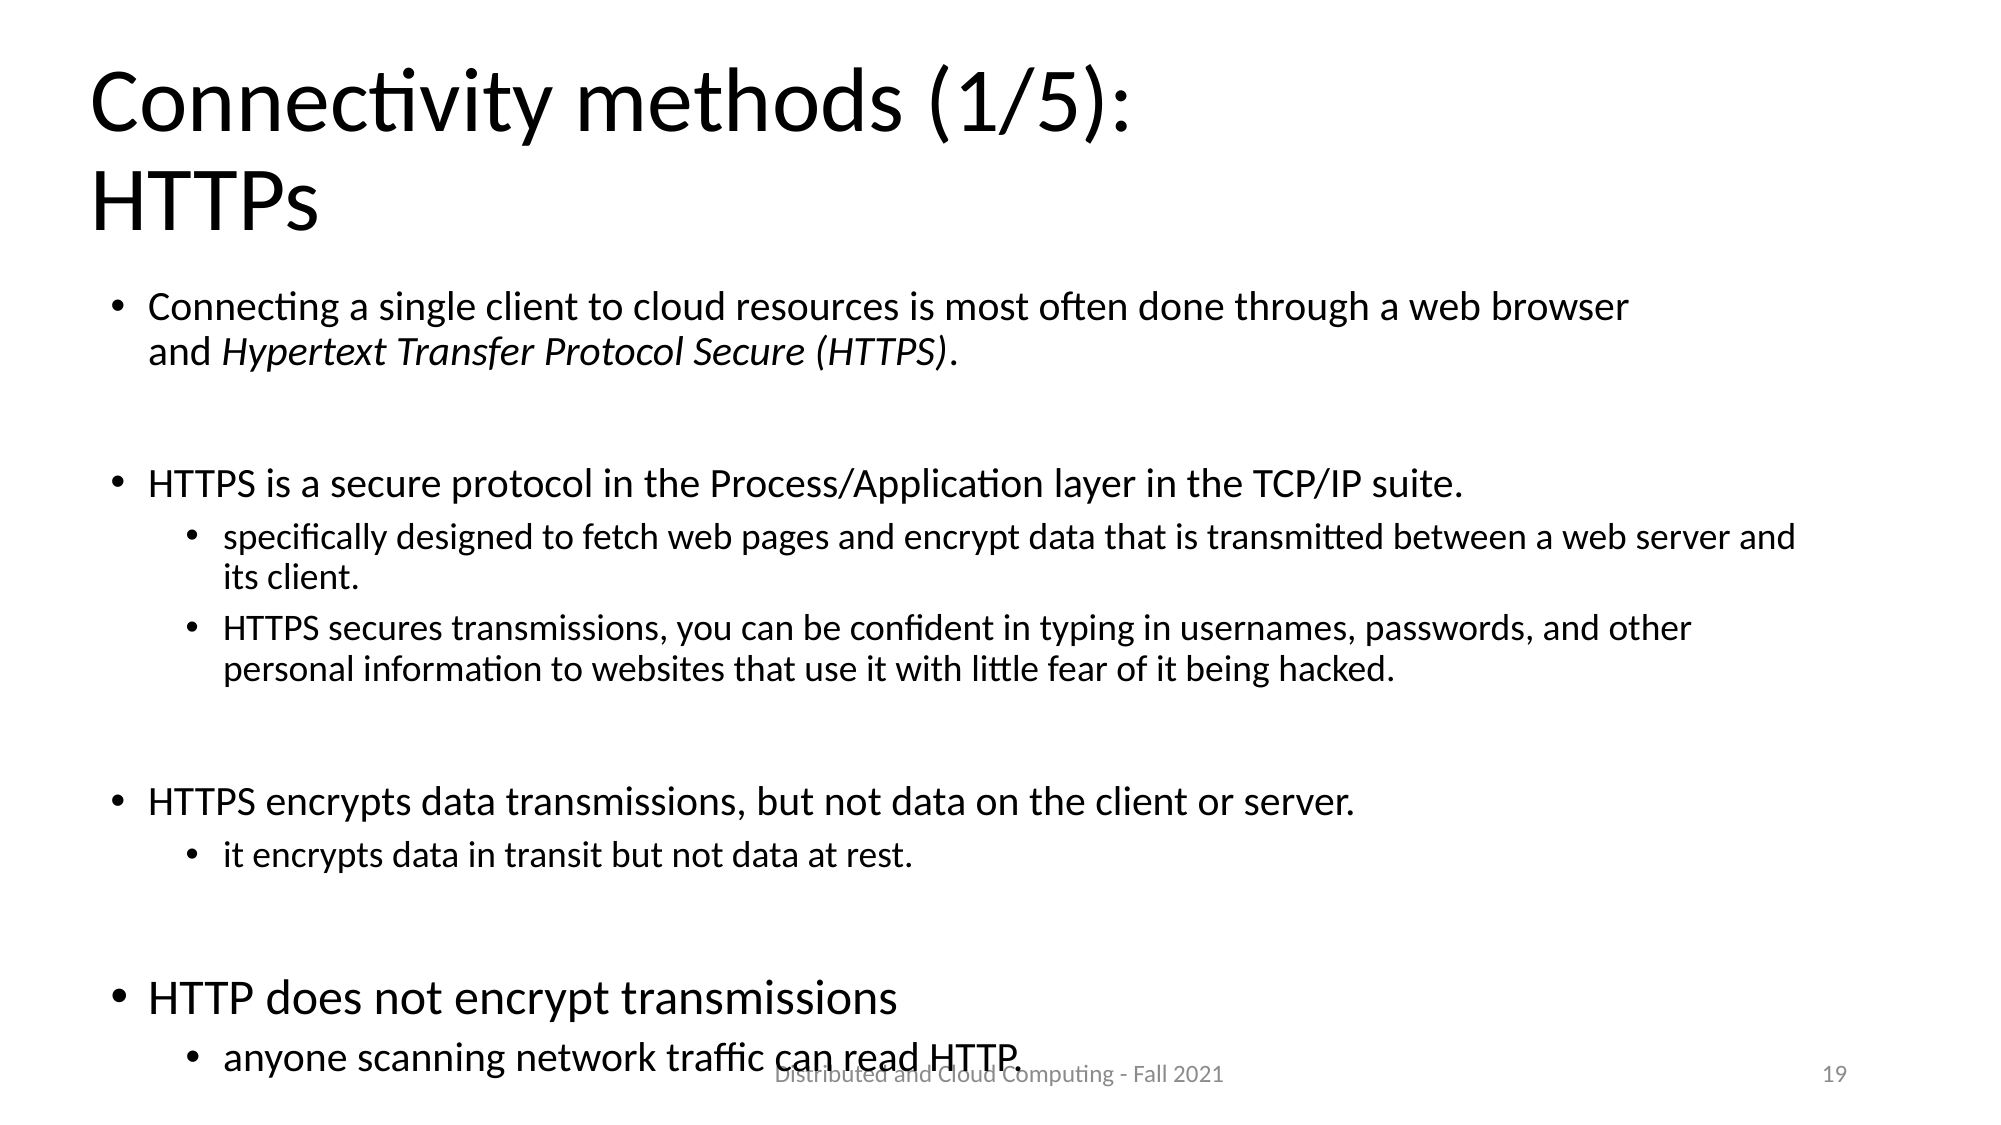

# Connectivity methods (1/5): HTTPs
Connecting a single client to cloud resources is most often done through a web browser and Hypertext Transfer Protocol Secure (HTTPS).

HTTPS is a secure protocol in the Process/Application layer in the TCP/IP suite.
specifically designed to fetch web pages and encrypt data that is transmitted between a web server and its client.
HTTPS secures transmissions, you can be confident in typing in usernames, passwords, and other personal information to websites that use it with little fear of it being hacked.

HTTPS encrypts data transmissions, but not data on the client or server.
it encrypts data in transit but not data at rest.

HTTP does not encrypt transmissions
anyone scanning network traffic can read HTTP.
Distributed and Cloud Computing - Fall 2021
19